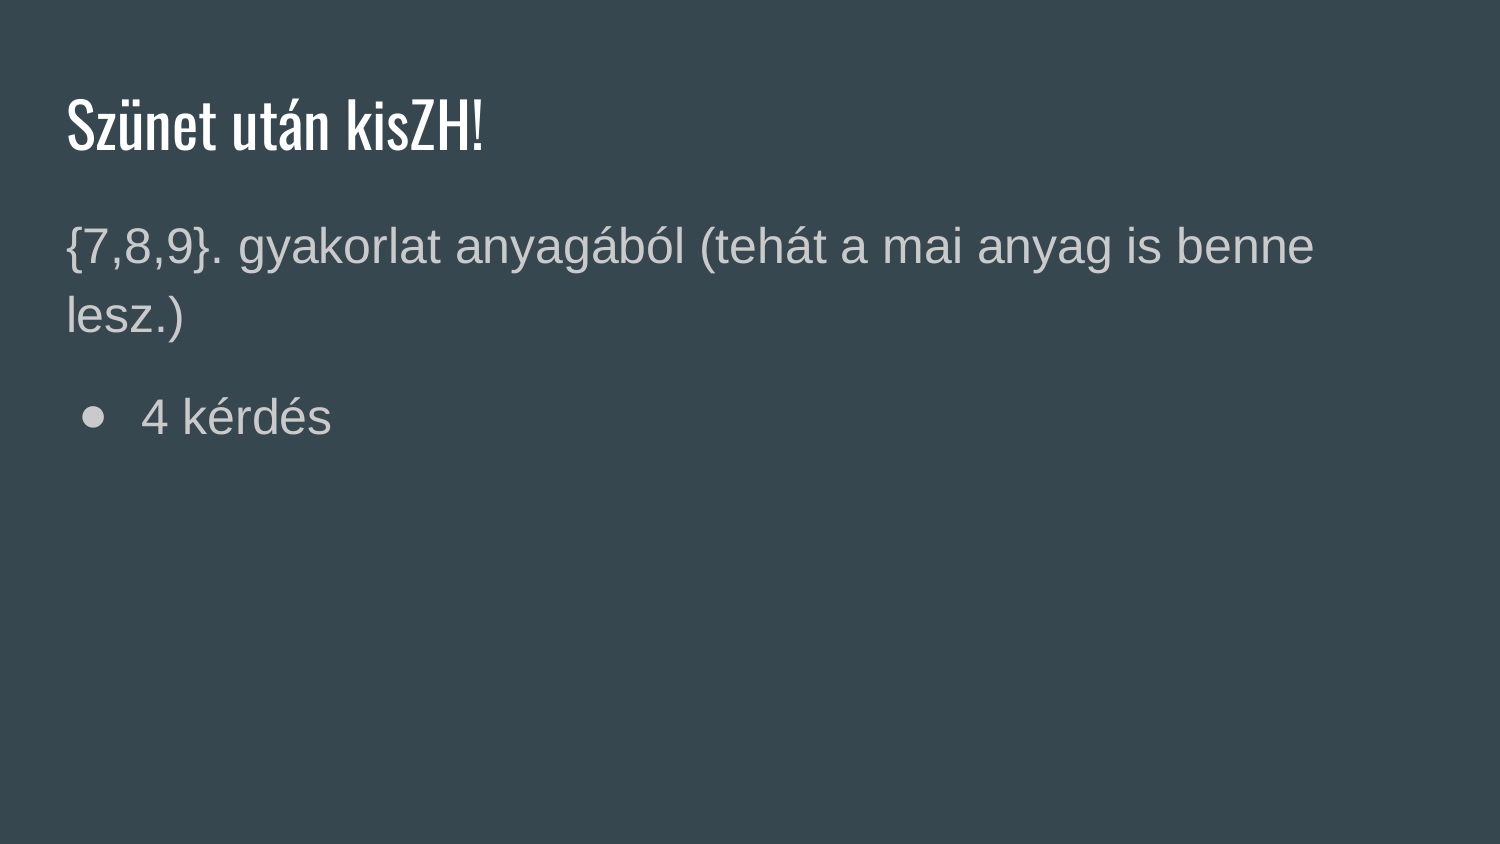

# Szünet után kisZH!
{7,8,9}. gyakorlat anyagából (tehát a mai anyag is benne lesz.)
4 kérdés